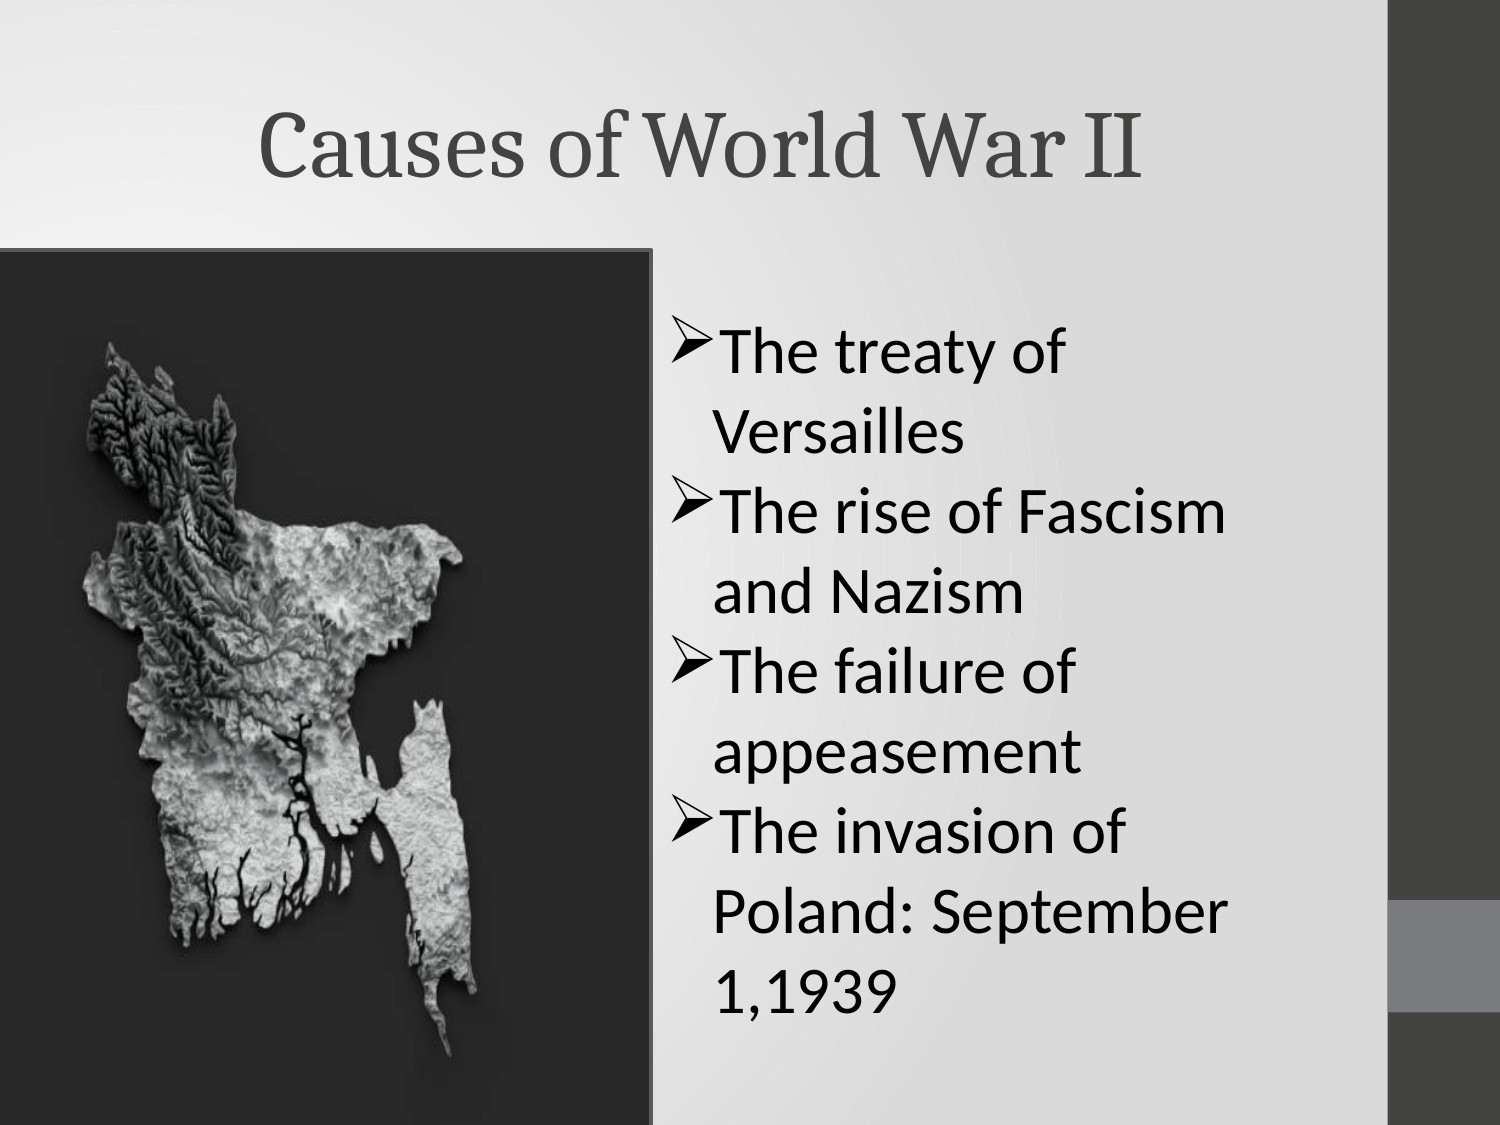

# Causes of World War II
The treaty of Versailles
The rise of Fascism and Nazism
The failure of appeasement
The invasion of Poland: September 1,1939